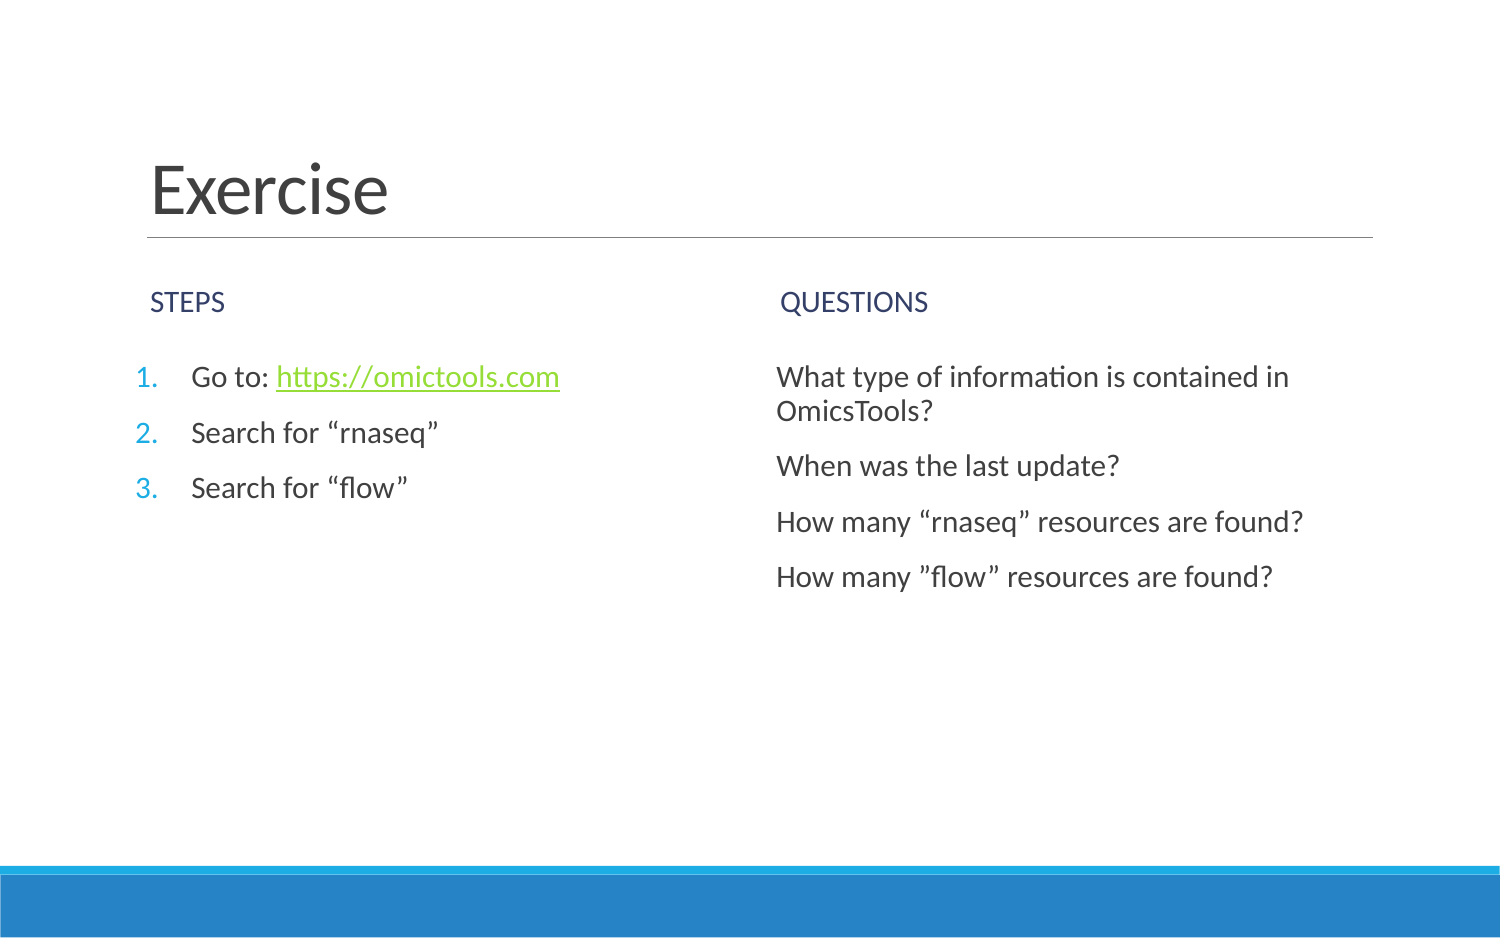

# Exercise
Steps
Questions
What type of information is contained in OmicsTools?
When was the last update?
How many “rnaseq” resources are found?
How many ”flow” resources are found?
Go to: https://omictools.com
Search for “rnaseq”
Search for “flow”